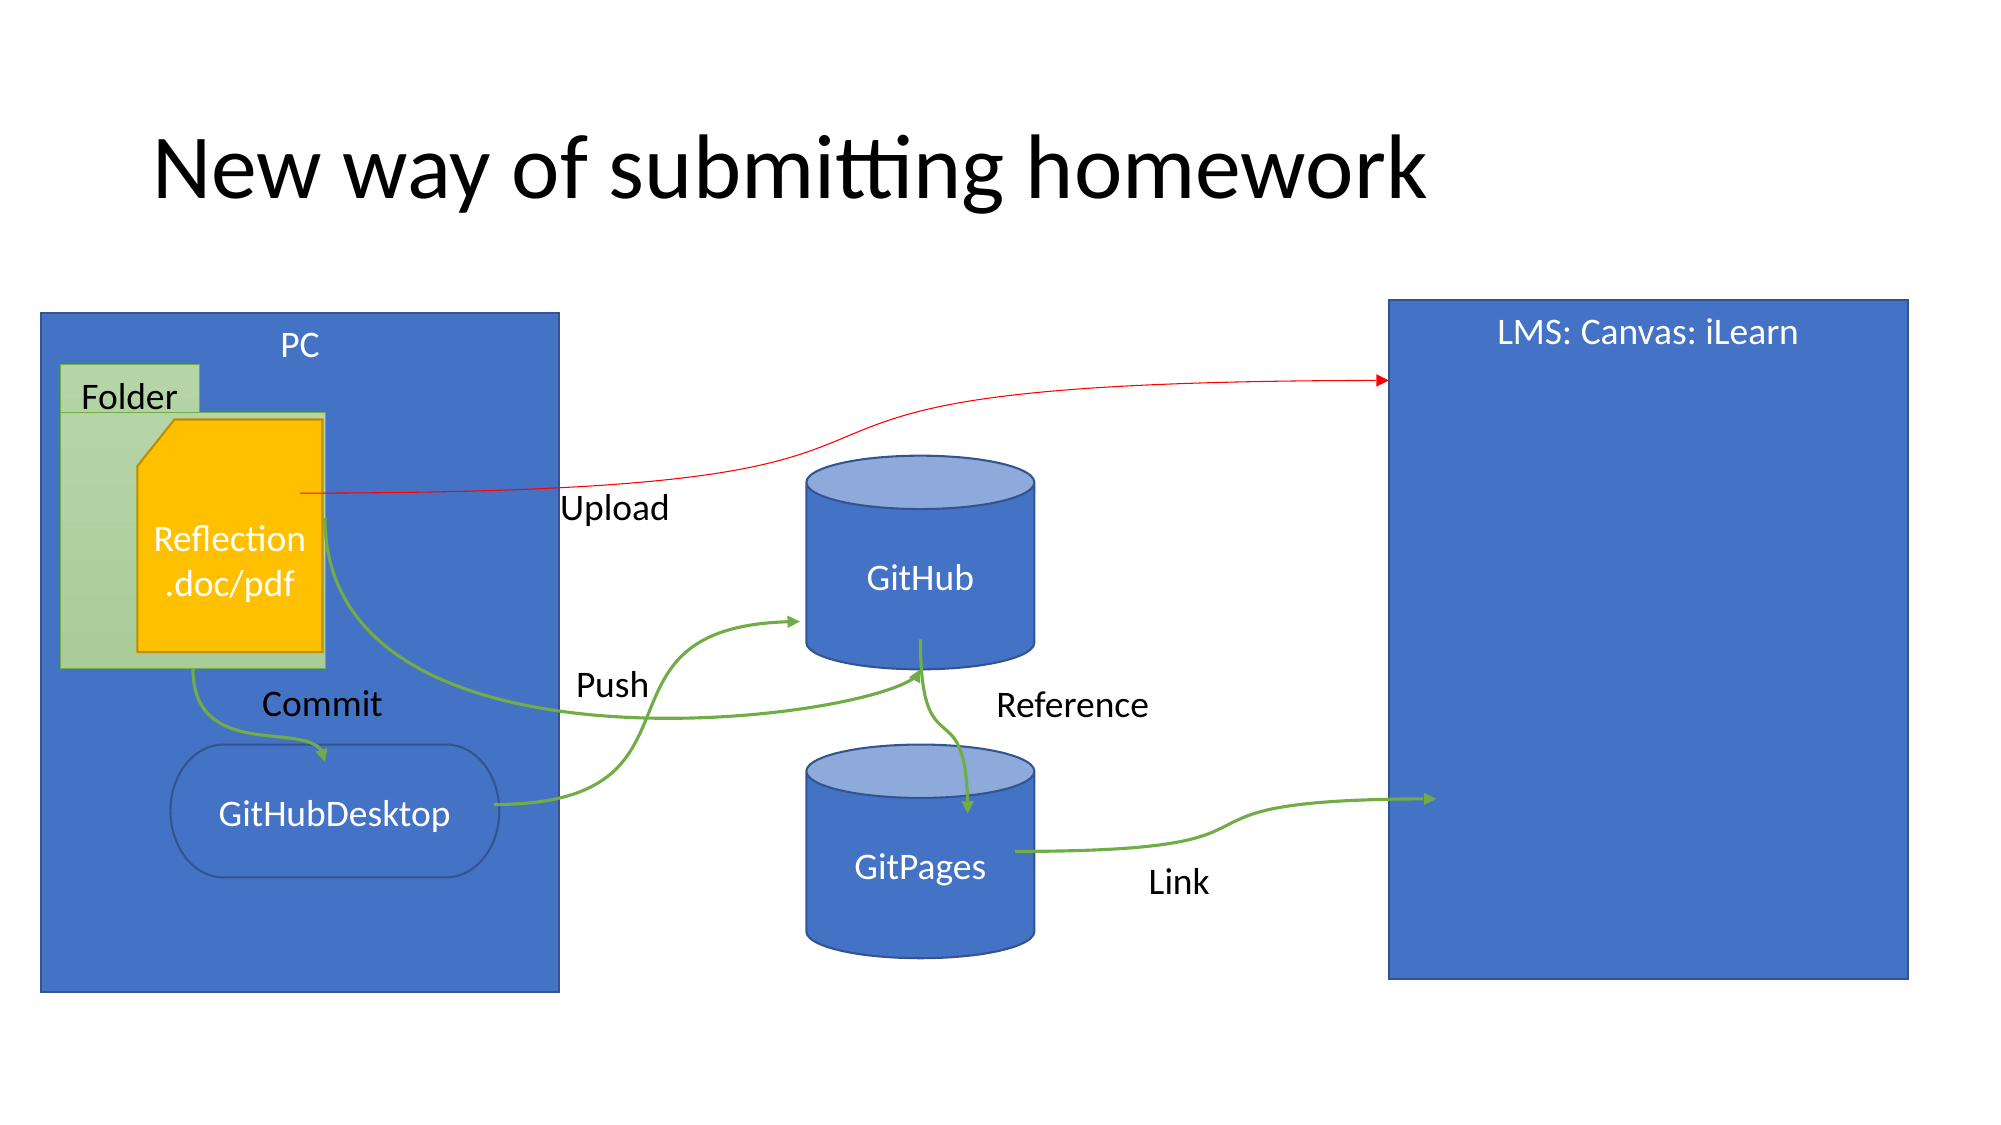

# New way of submitting homework
LMS: Canvas: iLearn
PC
Folder

Reflection.doc/pdf
GitHub
Upload
Push
Commit
Reference
GitHubDesktop
GitPages
Link